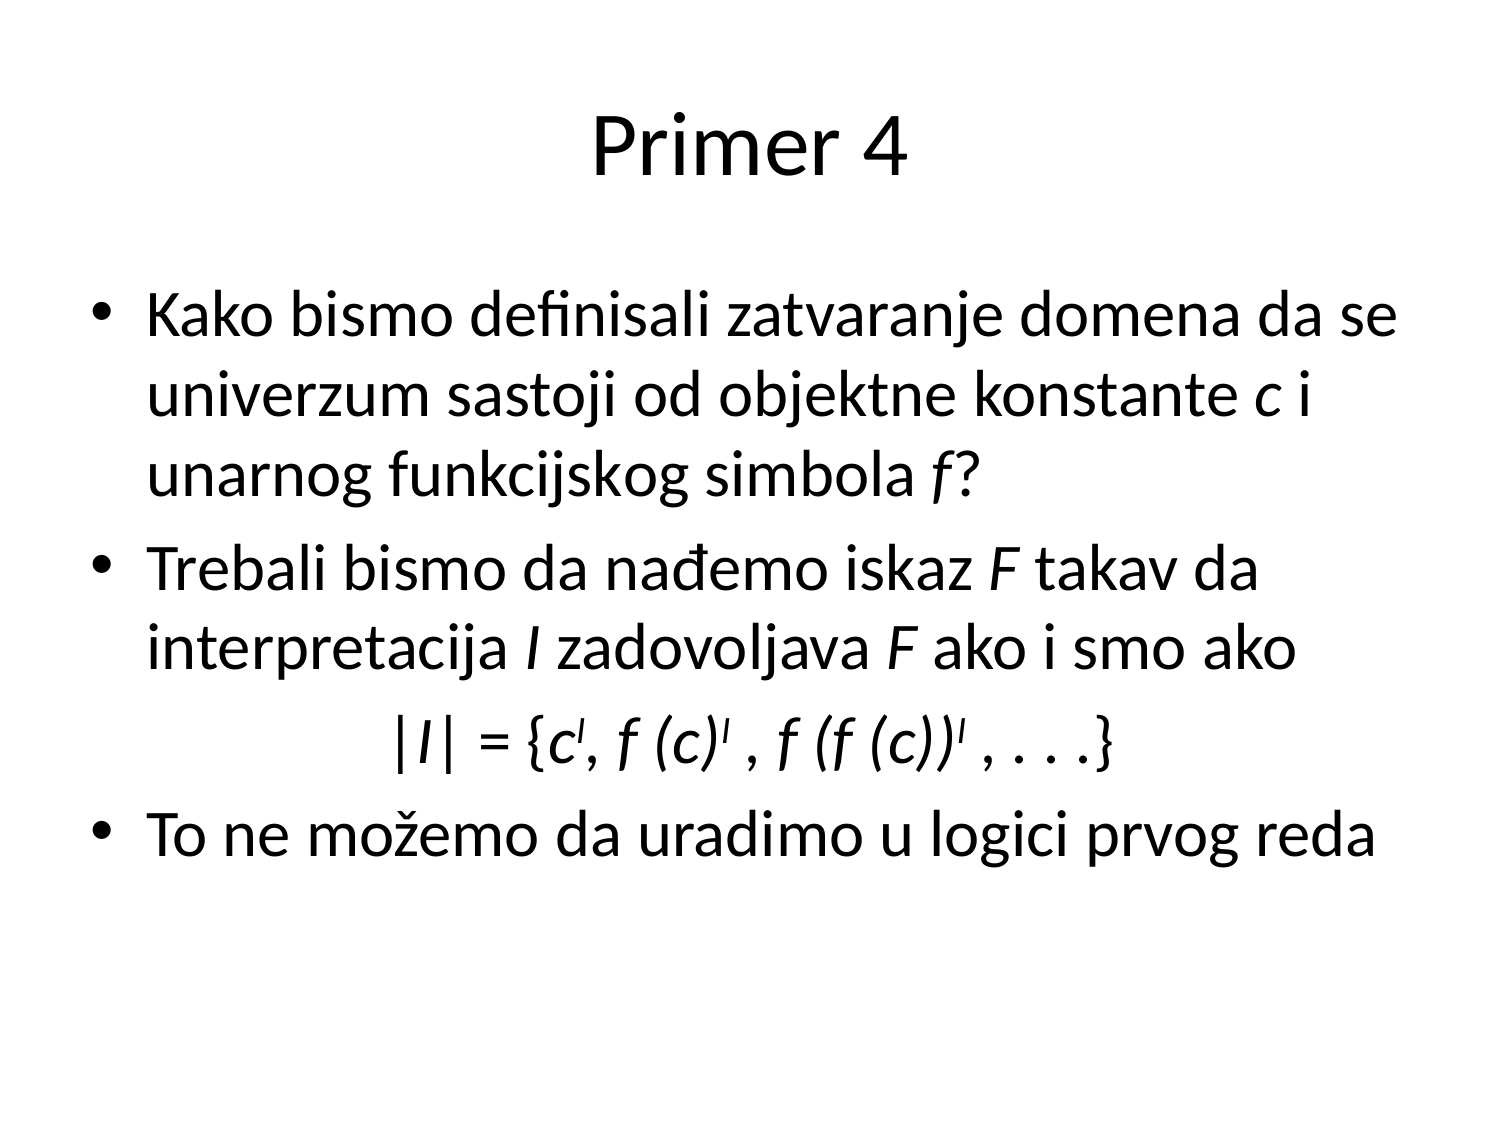

# Primer 4
Kako bismo definisali zatvaranje domena da se univerzum sastoji od objektne konstante c i unarnog funkcijskog simbola f?
Trebali bismo da nađemo iskaz F takav da interpretacija I zadovoljava F ako i smo ako
|I| = {cI, f (c)I , f (f (c))I , . . .}
To ne možemo da uradimo u logici prvog reda